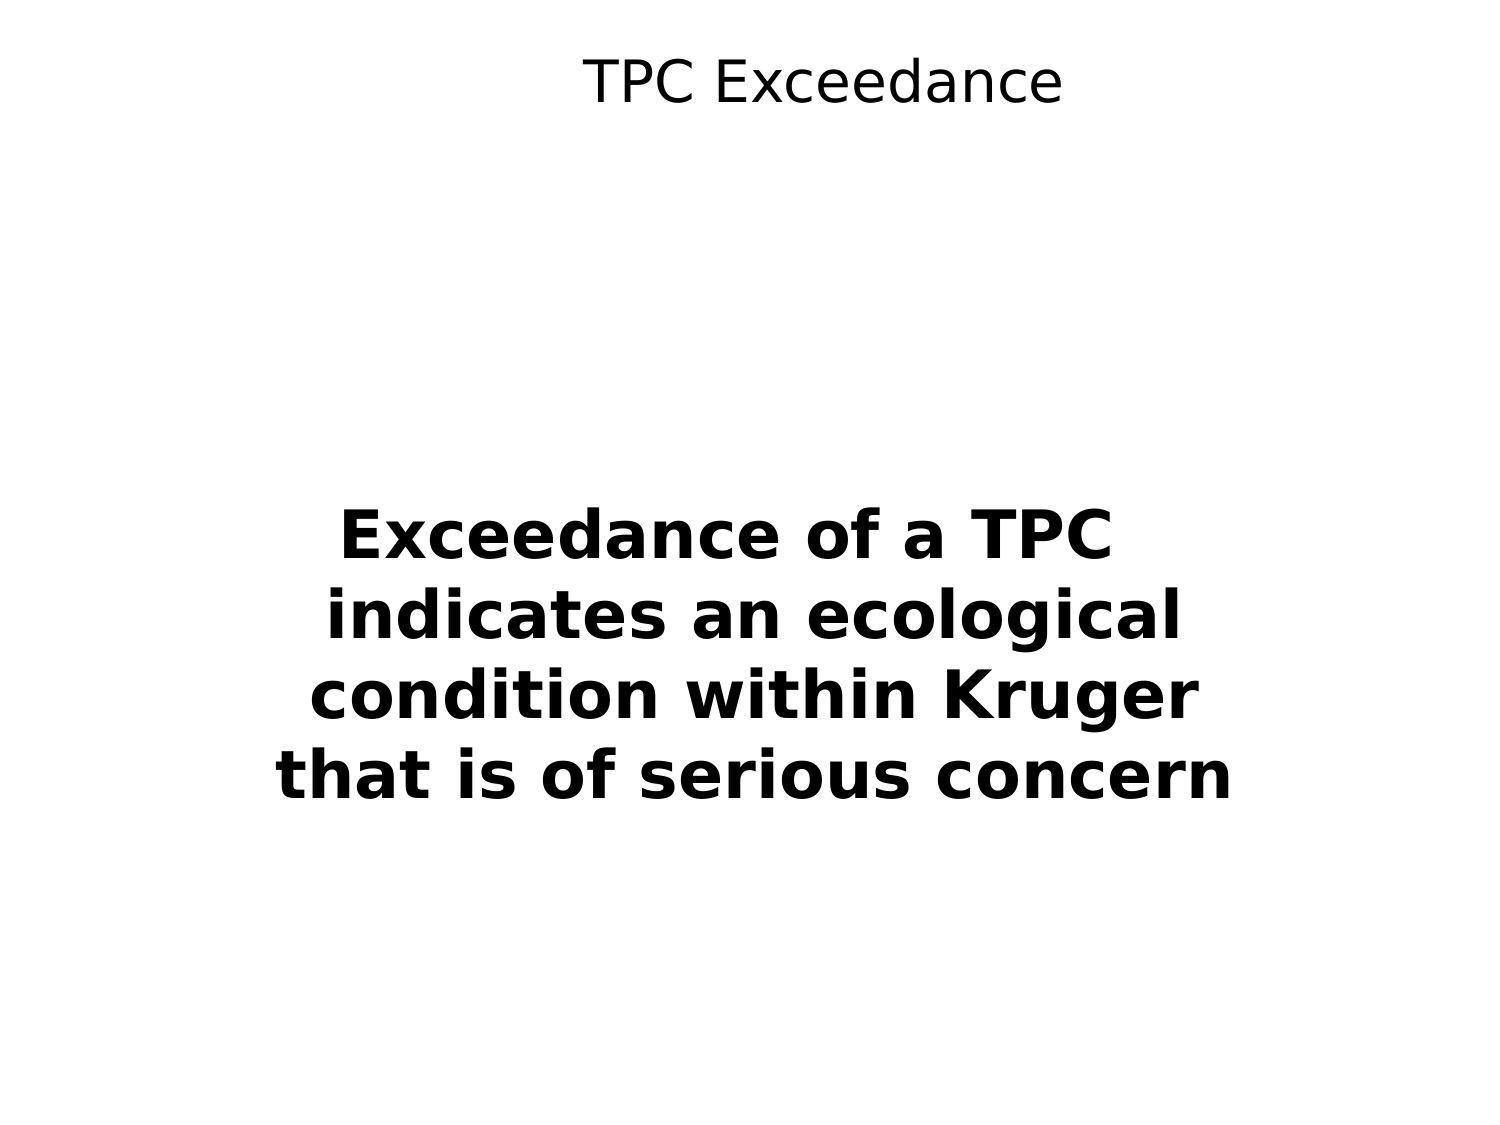

# TPC Exceedance
Exceedance of a TPC indicates an ecological condition within Kruger that is of serious concern